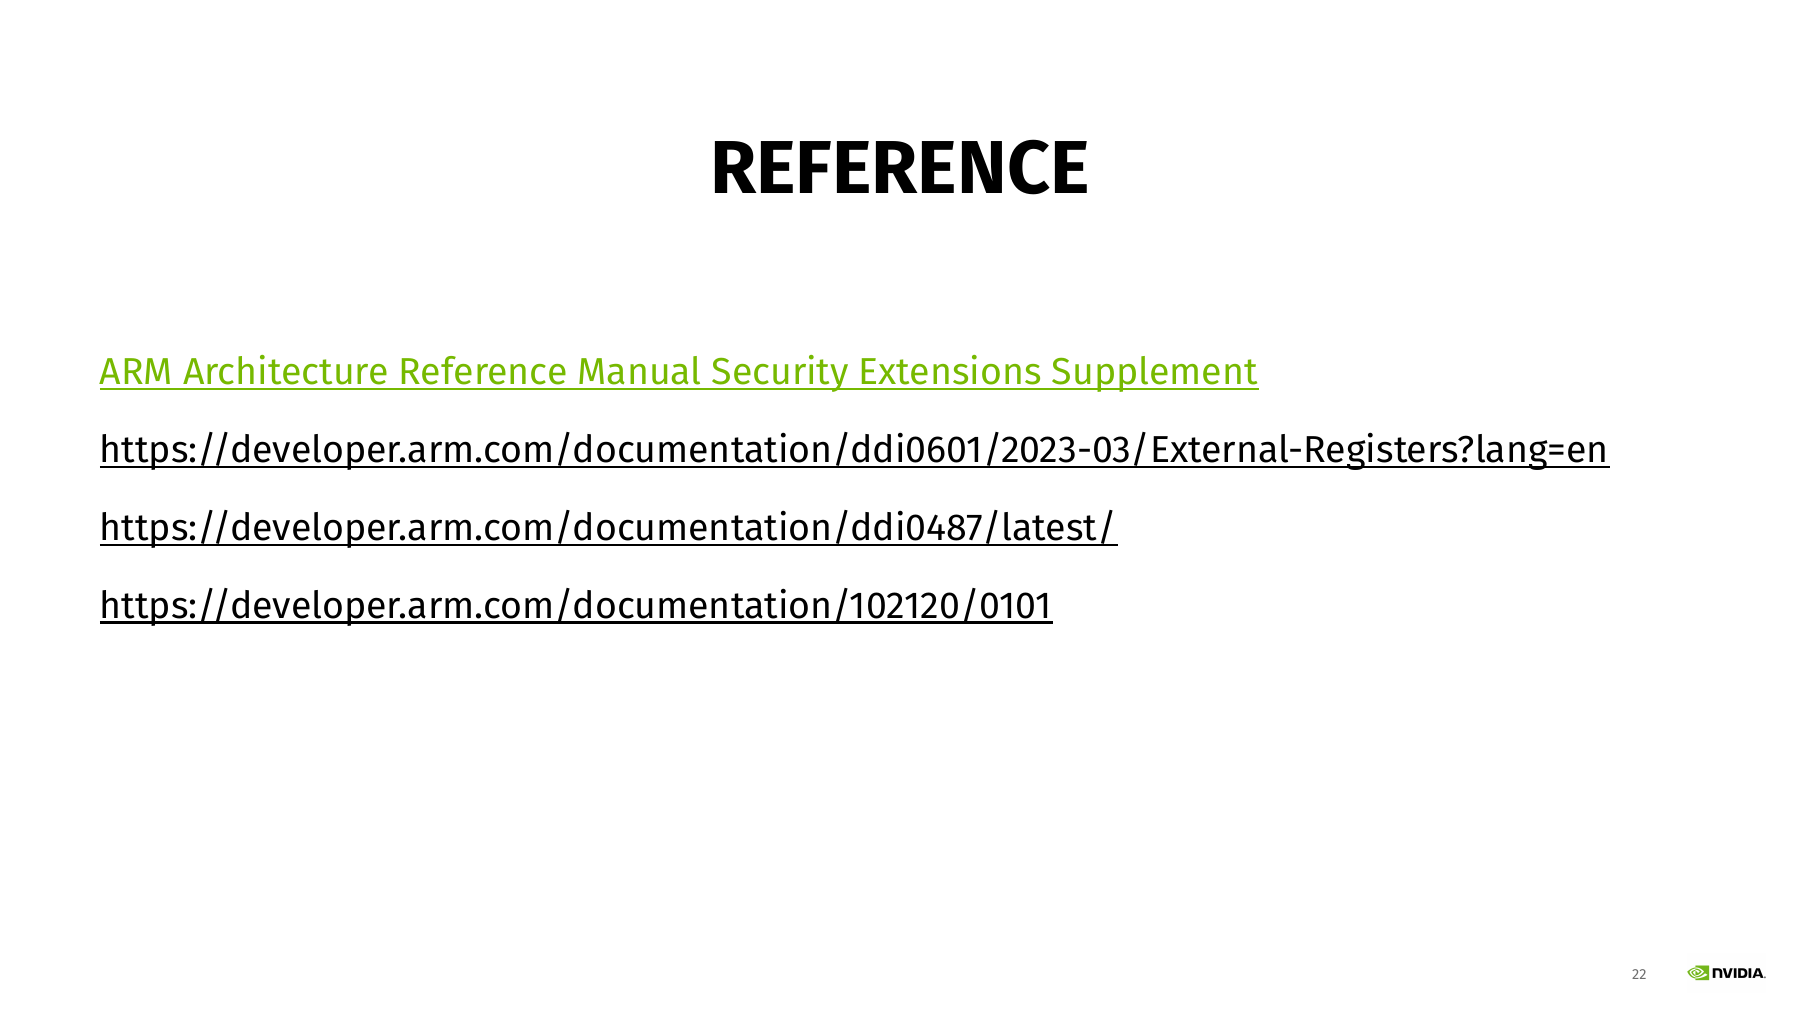

# REFERENCE

ARM Architecture Reference Manual Security Extensions Supplement
https://developer.arm.com/documentation/ddi0601/2023-03/External-Registers?lang=en
https://developer.arm.com/documentation/ddi0487/latest/
https://developer.arm.com/documentation/102120/0101